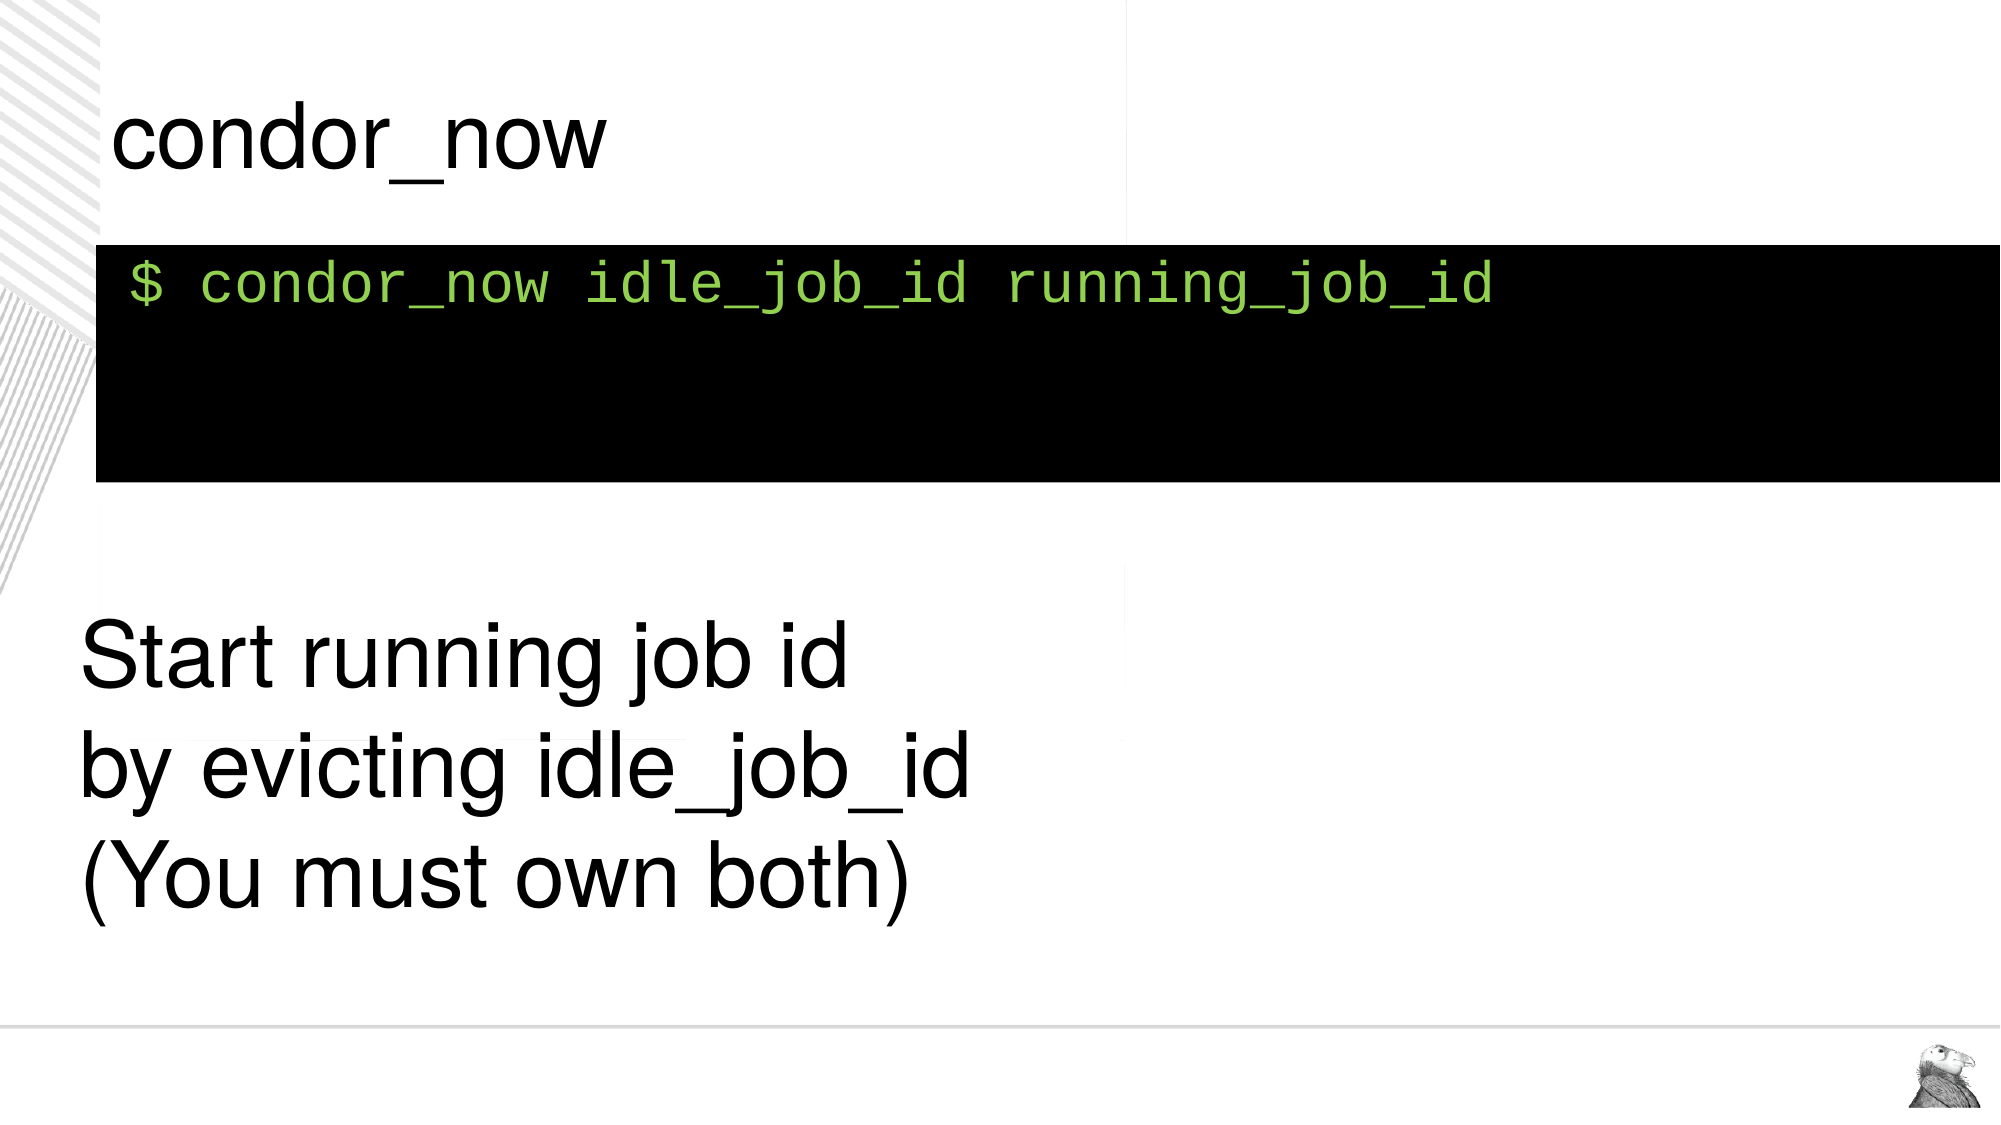

# condor_now
$ condor_now idle_job_id running_job_id
Start running job id
by evicting idle_job_id
(You must own both)